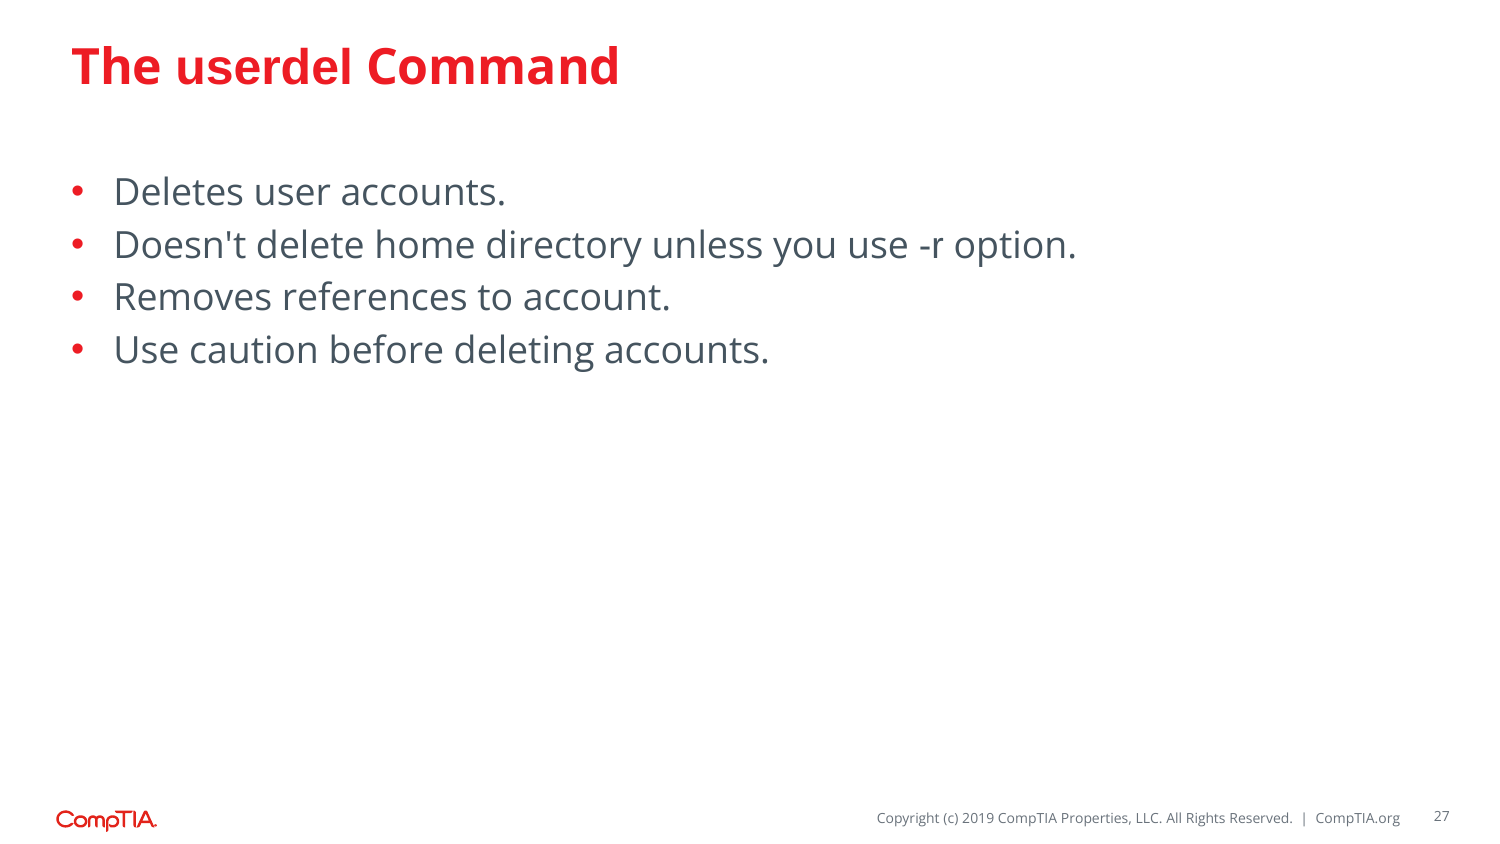

# The userdel Command
Deletes user accounts.
Doesn't delete home directory unless you use -r option.
Removes references to account.
Use caution before deleting accounts.
27